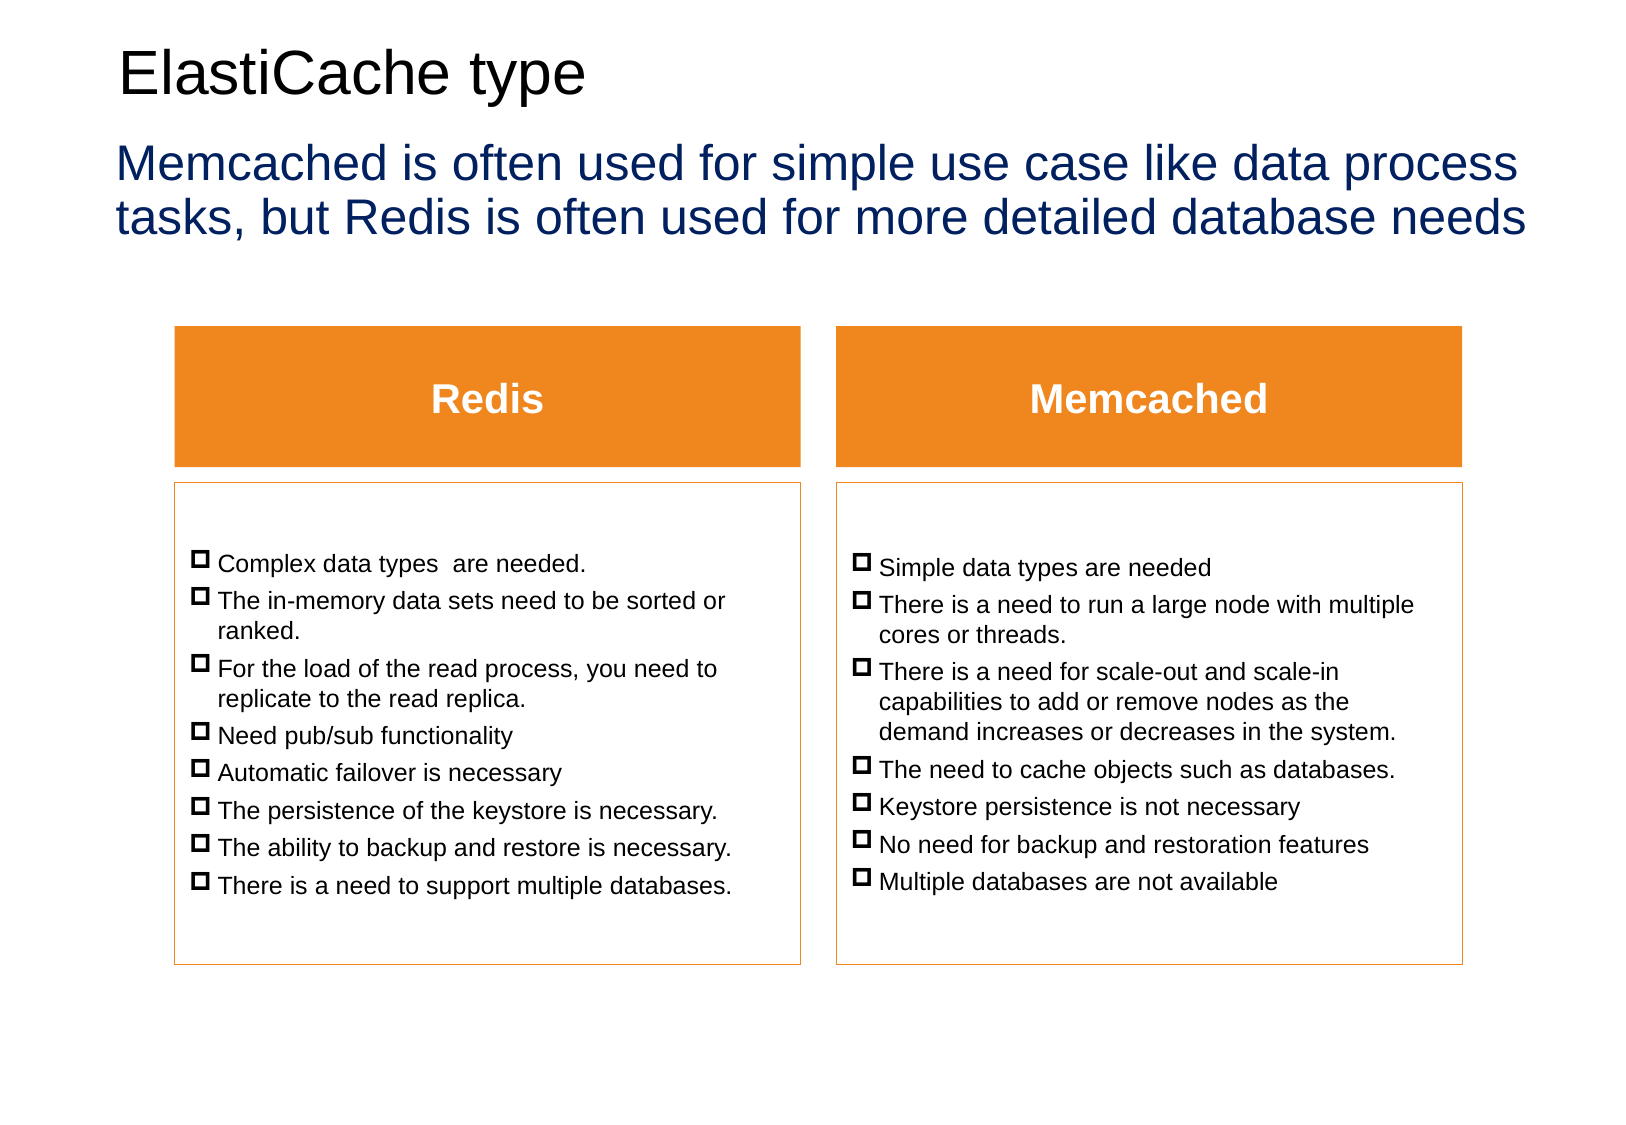

ElastiCache type
Memcached is often used for simple use case like data process tasks, but Redis is often used for more detailed database needs
Redis
Memcached
Complex data types  are needed.
The in-memory data sets need to be sorted or ranked.
For the load of the read process, you need to replicate to the read replica.
Need pub/sub functionality
Automatic failover is necessary
The persistence of the keystore is necessary.
The ability to backup and restore is necessary.
There is a need to support multiple databases.
Simple data types are needed
There is a need to run a large node with multiple cores or threads.
There is a need for scale-out and scale-in capabilities to add or remove nodes as the demand increases or decreases in the system.
The need to cache objects such as databases.
Keystore persistence is not necessary
No need for backup and restoration features
Multiple databases are not available